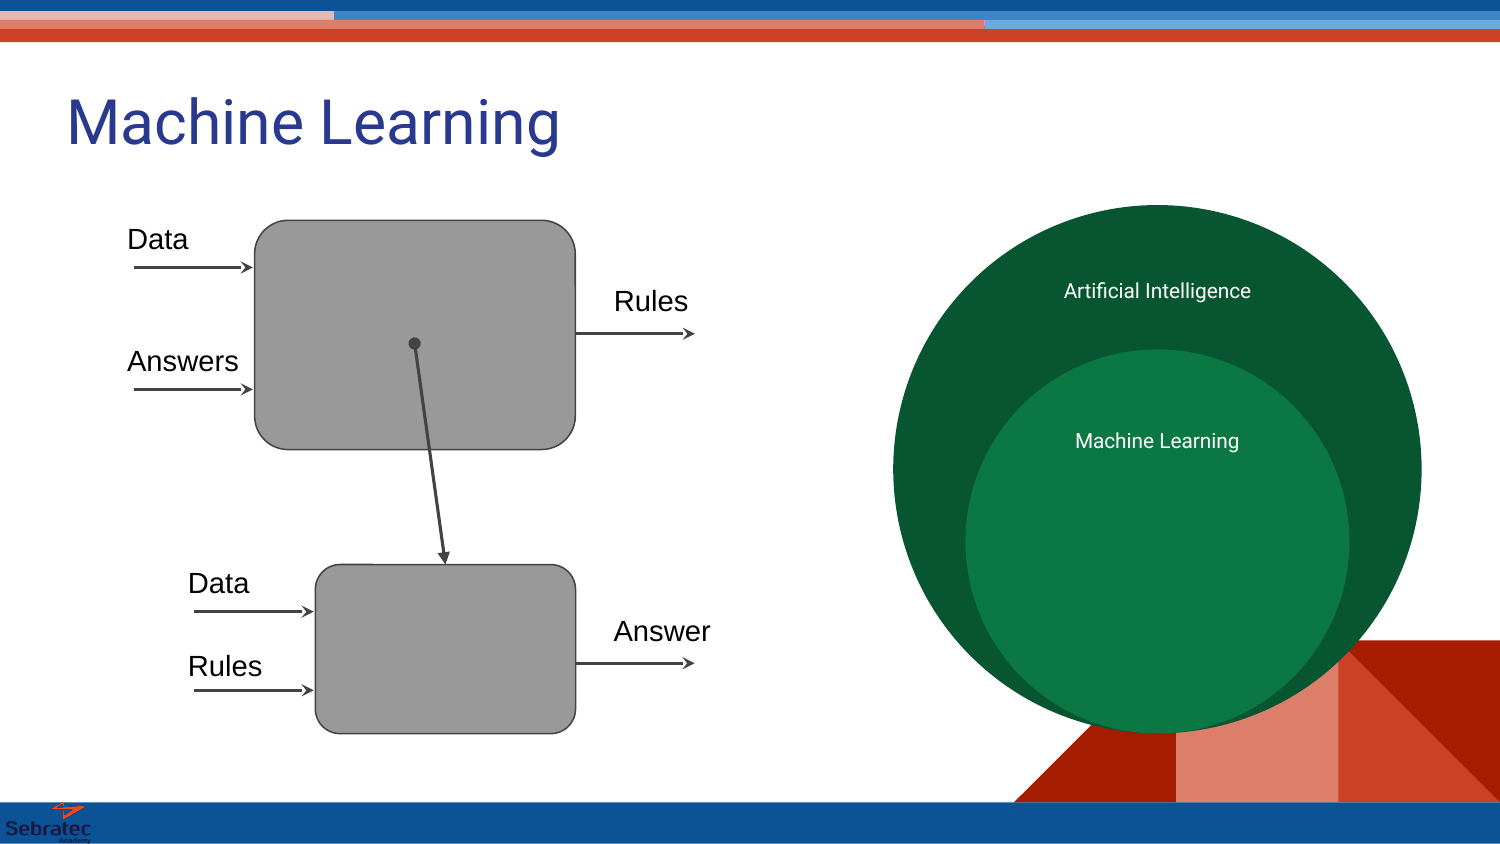

# Machine Learning
Data

Artificial Intelligence

Rules
Answers

Machine Learning
Data

Answer
Rules